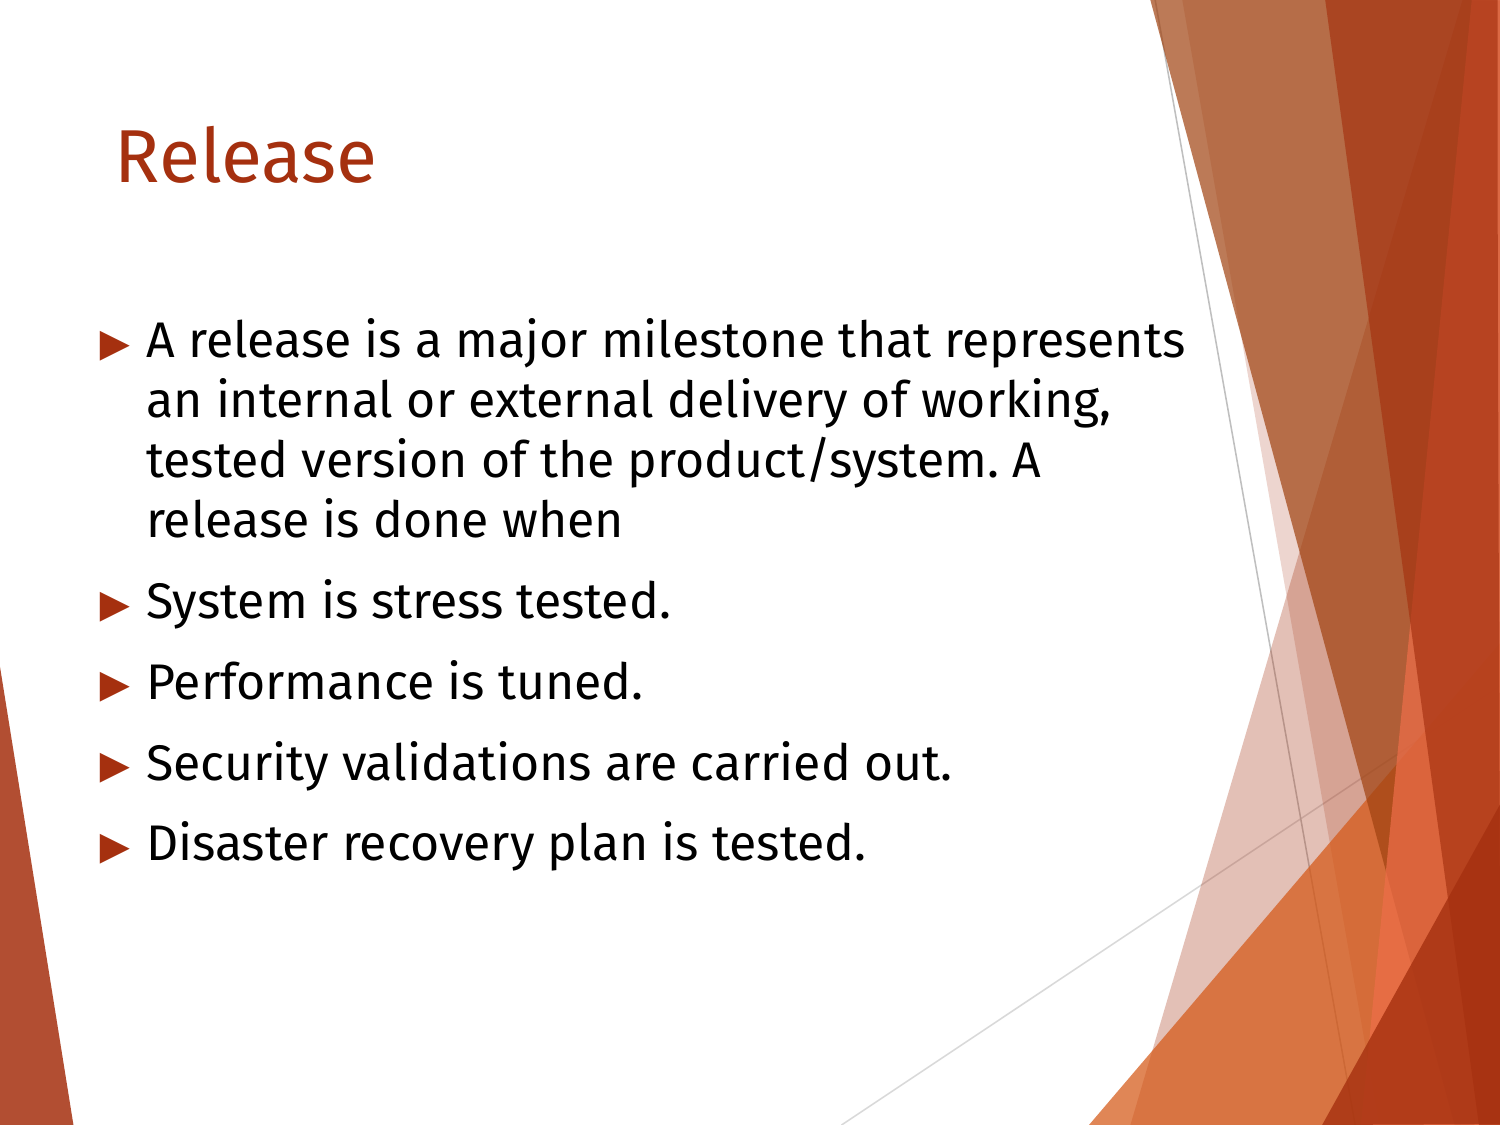

# Release
A release is a major milestone that represents an internal or external delivery of working, tested version of the product/system. A release is done when
System is stress tested.
Performance is tuned.
Security validations are carried out.
Disaster recovery plan is tested.